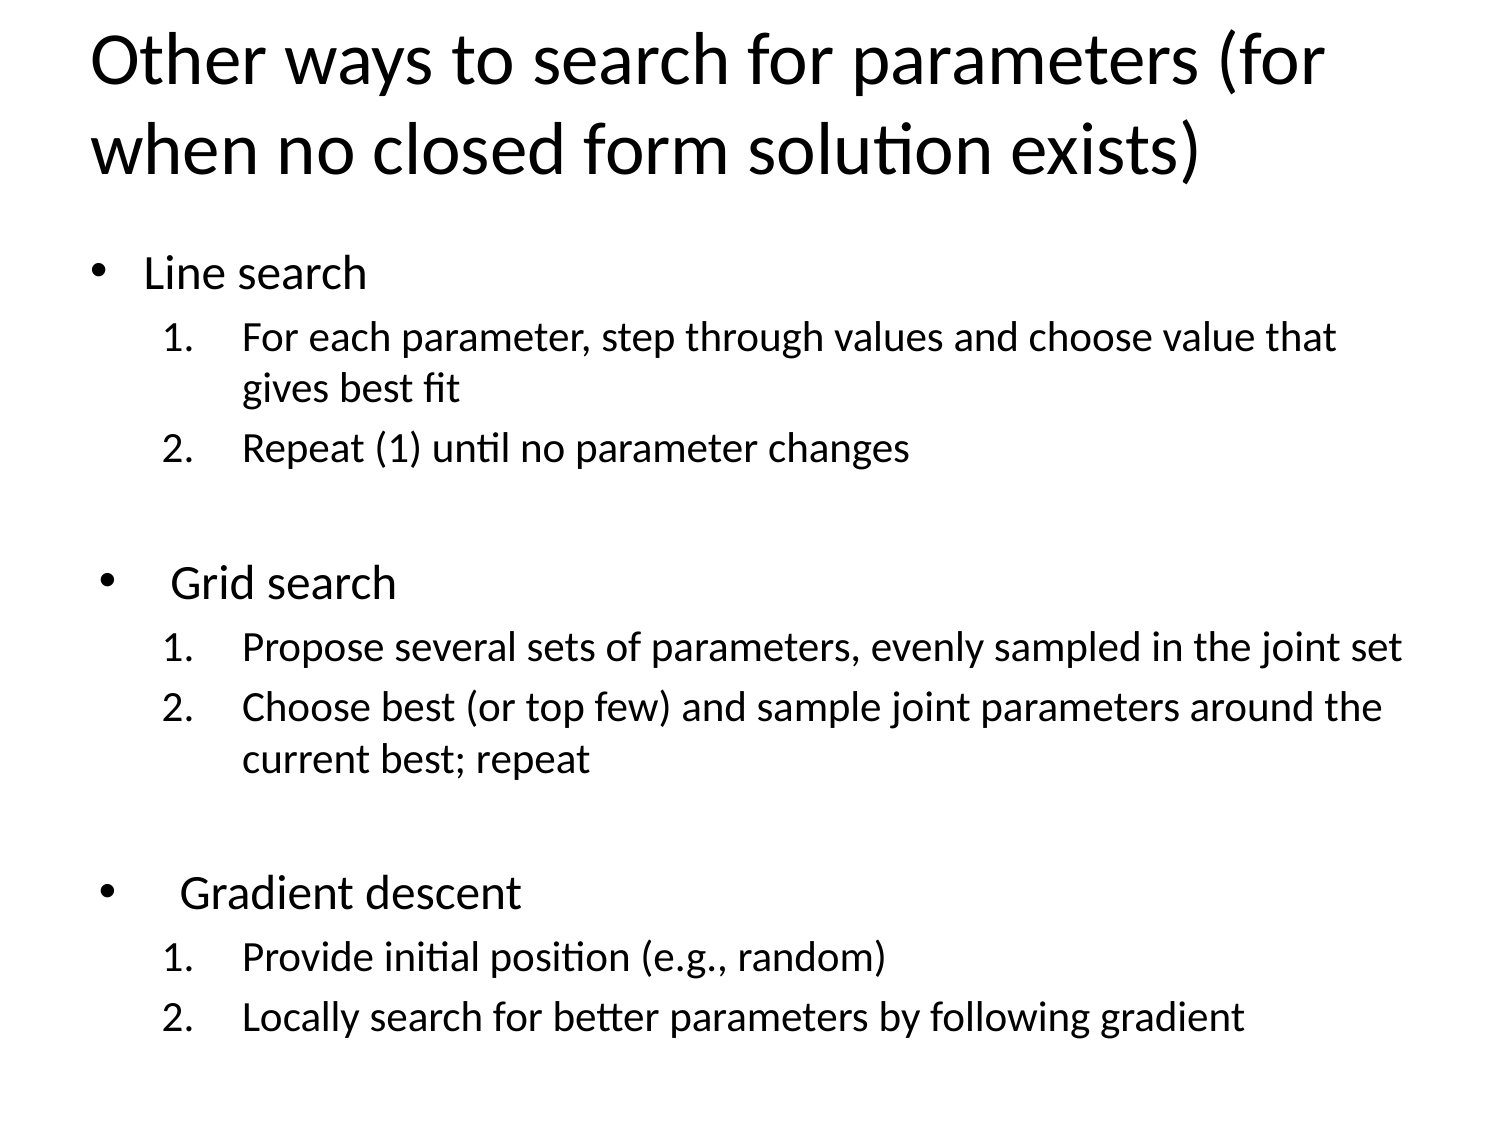

# Other ways to search for parameters (for when no closed form solution exists)
Line search
For each parameter, step through values and choose value that gives best fit
Repeat (1) until no parameter changes

Grid search
Propose several sets of parameters, evenly sampled in the joint set
Choose best (or top few) and sample joint parameters around the current best; repeat

Gradient descent
Provide initial position (e.g., random)
Locally search for better parameters by following gradient